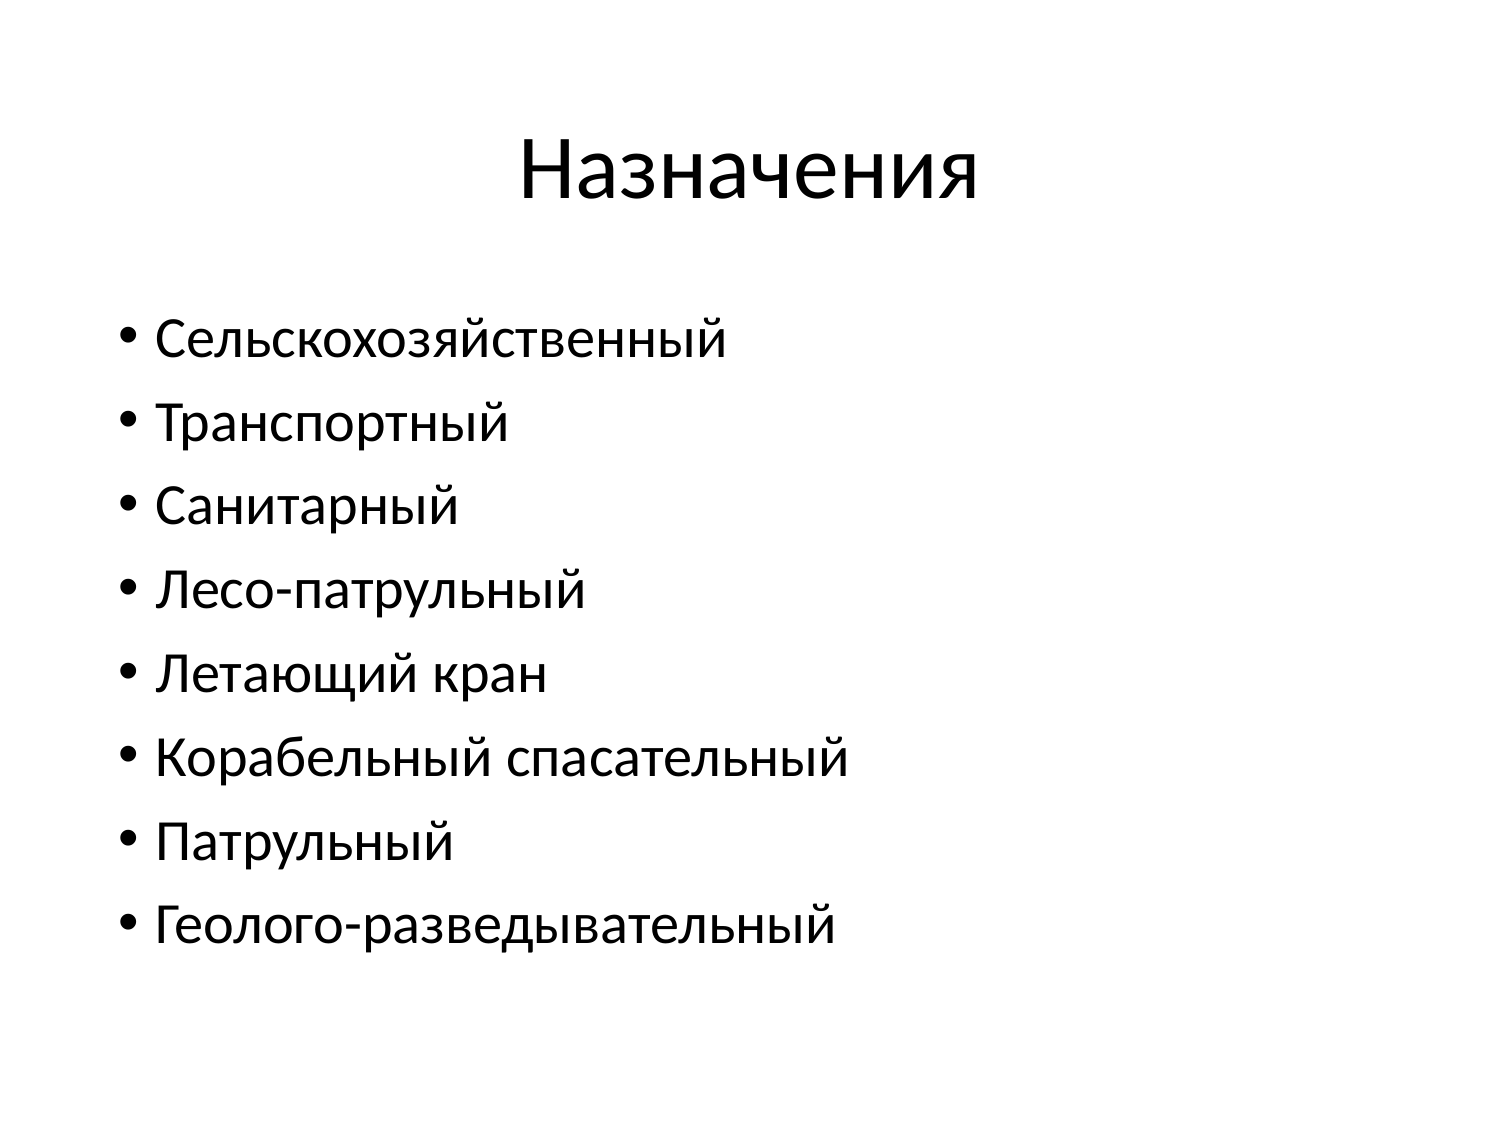

# Назначения
Сельскохозяйственный
Транспортный
Санитарный
Лесо-патрульный
Летающий кран
Корабельный спасательный
Патрульный
Геолого-разведывательный